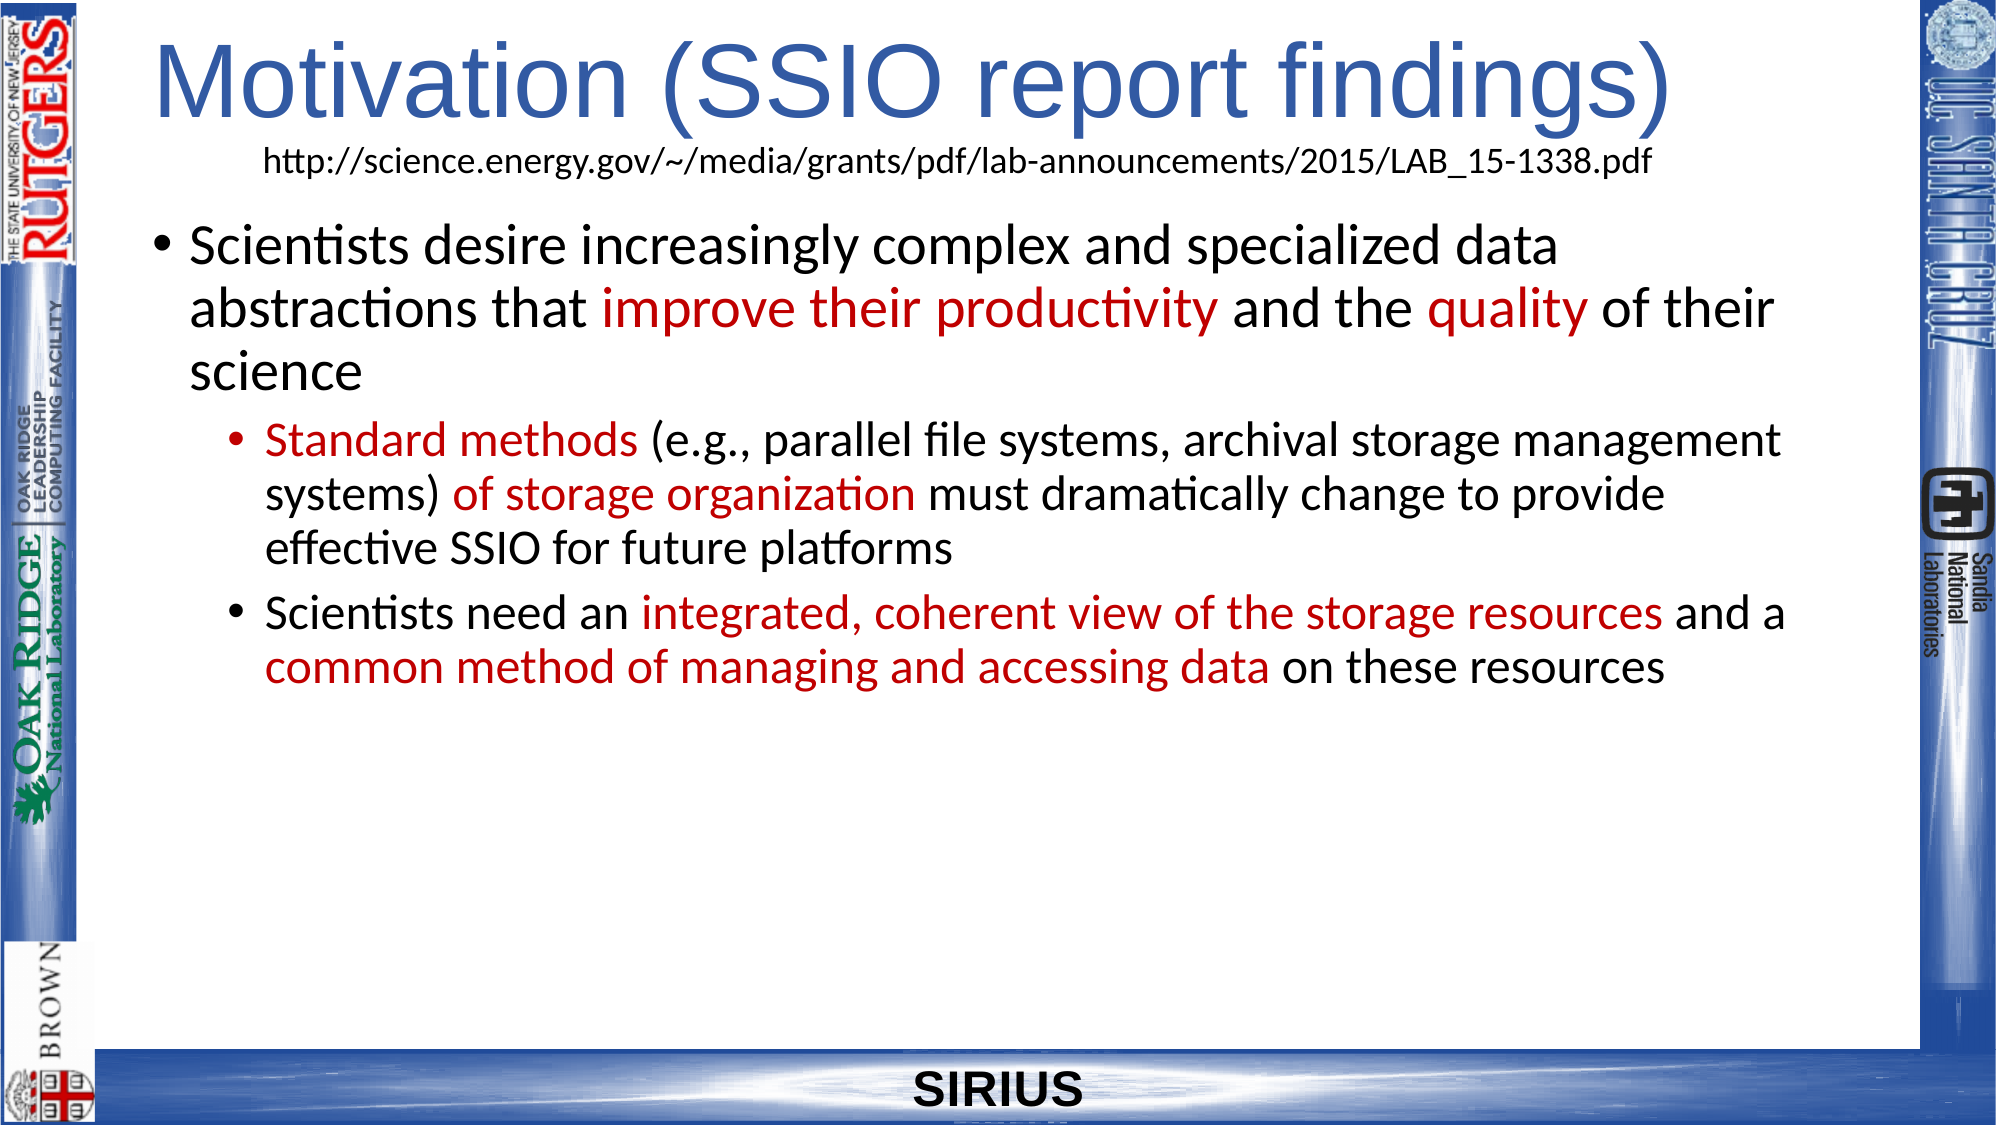

# Motivation (SSIO report findings)
http://science.energy.gov/~/media/grants/pdf/lab-announcements/2015/LAB_15-1338.pdf
Scientists desire increasingly complex and specialized data abstractions that improve their productivity and the quality of their science
Standard methods (e.g., parallel file systems, archival storage management systems) of storage organization must dramatically change to provide effective SSIO for future platforms
Scientists need an integrated, coherent view of the storage resources and a common method of managing and accessing data on these resources